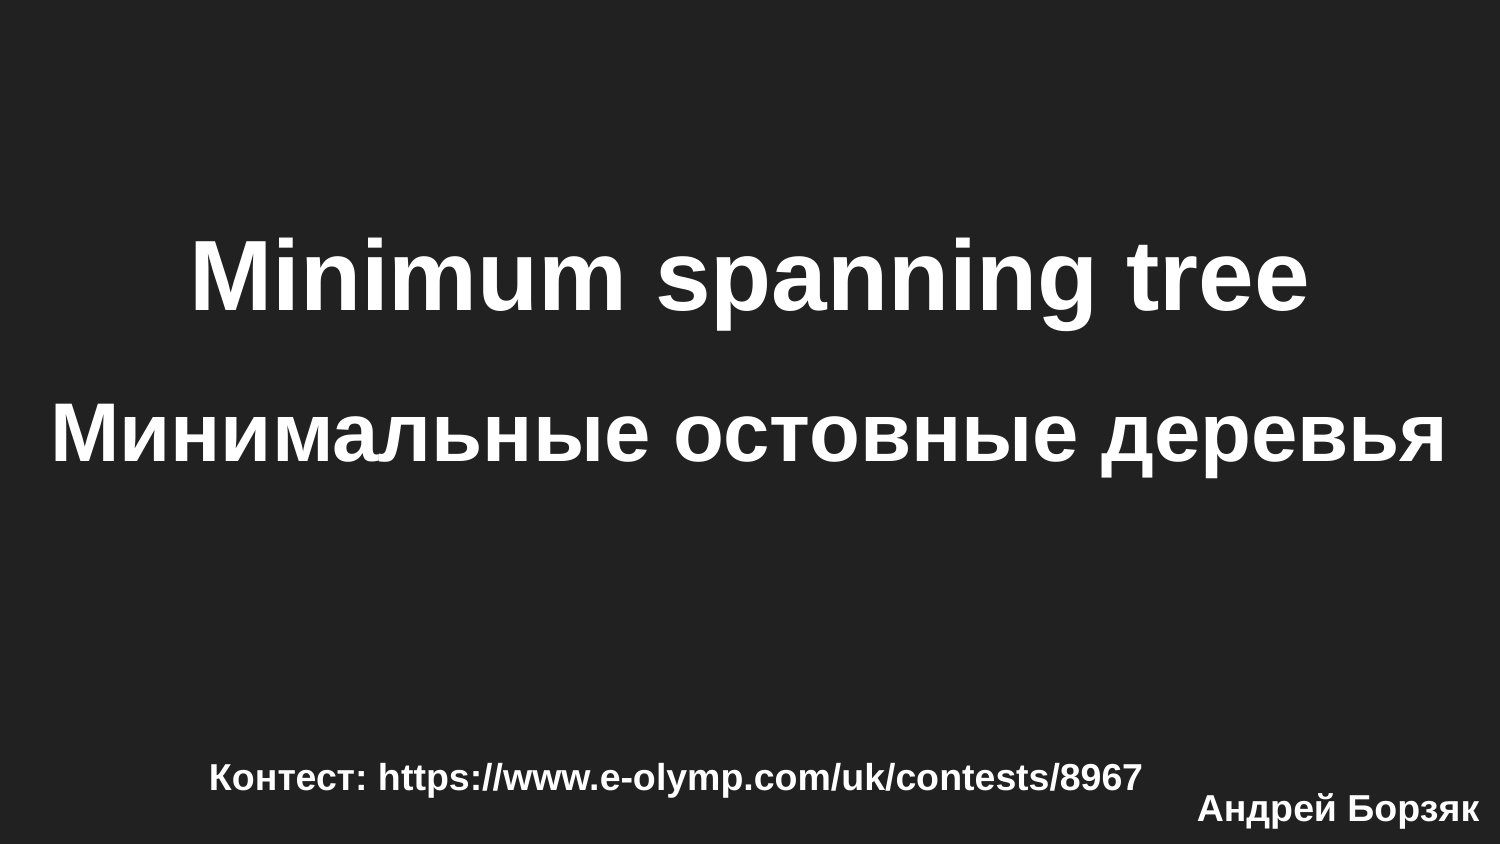

Minimum spanning tree
Минимальные остовные деревья

Контест: https://www.e-olymp.com/uk/contests/8967
Андрей Борзяк